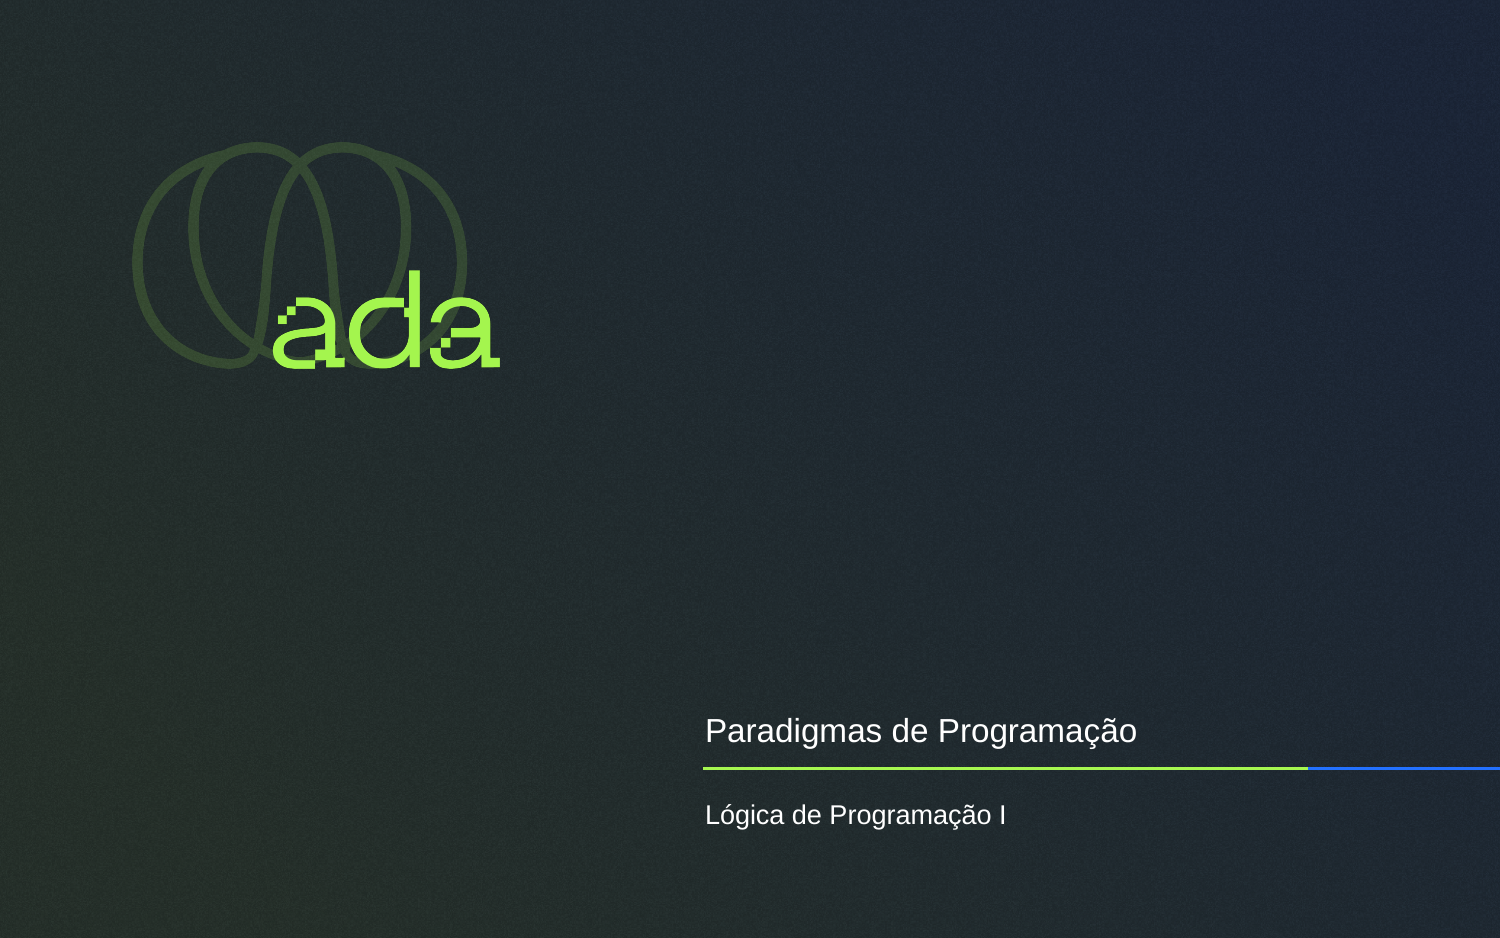

Paradigmas de Programação
Lógica de Programação I